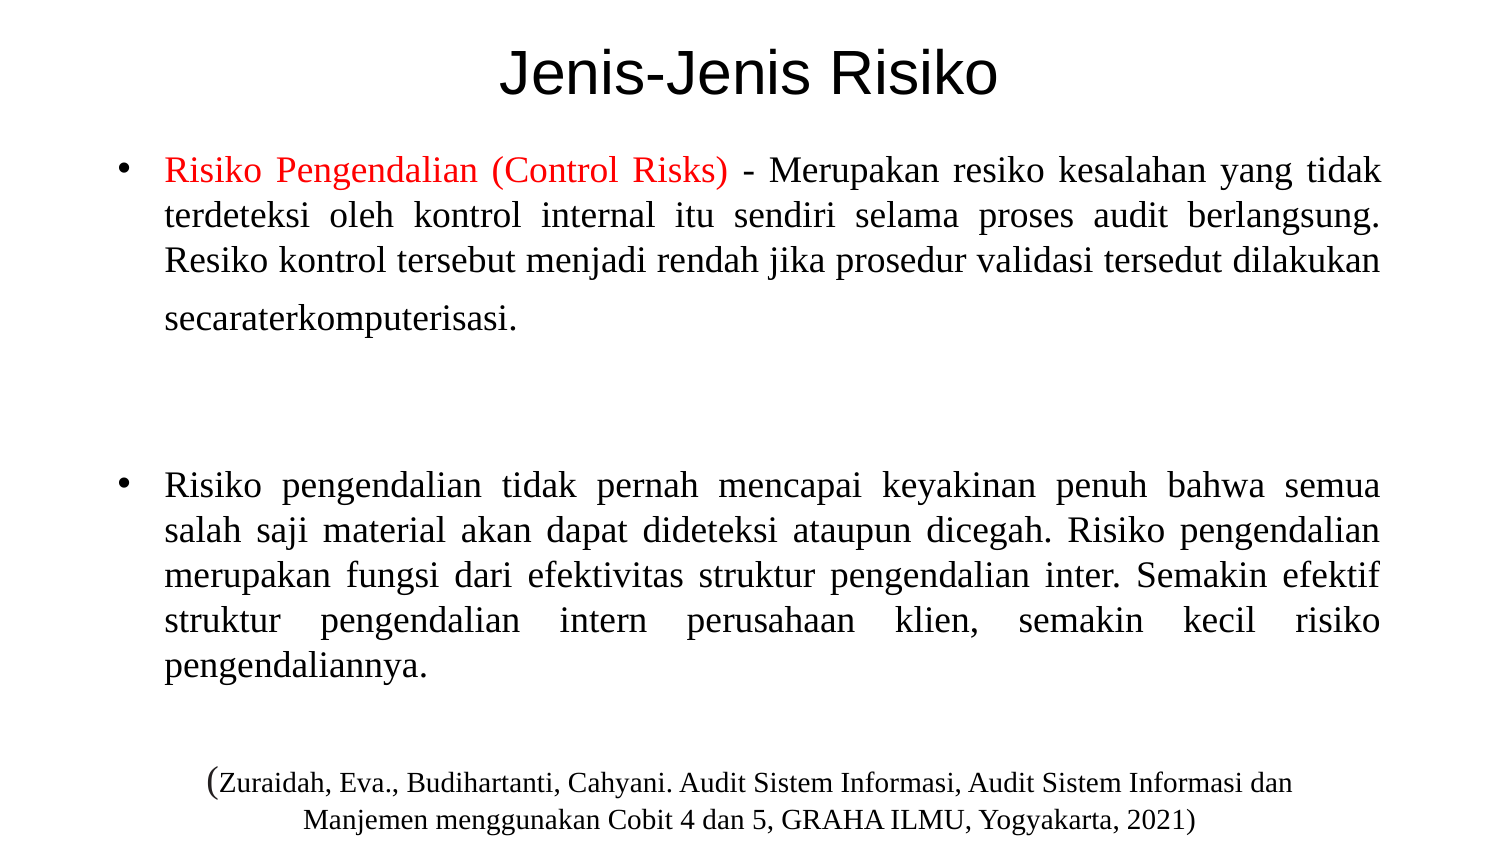

# Jenis-Jenis Risiko
Risiko Pengendalian (Control Risks) - Merupakan resiko kesalahan yang tidak terdeteksi oleh kontrol internal itu sendiri selama proses audit berlangsung.
Resiko kontrol tersebut menjadi rendah jika prosedur validasi tersedut dilakukan
secaraterkomputerisasi.

Risiko pengendalian tidak pernah mencapai keyakinan penuh bahwa semua
salah saji material akan dapat dideteksi ataupun dicegah. Risiko pengendalian
merupakan fungsi dari efektivitas struktur pengendalian inter. Semakin efektif
struktur pengendalian intern perusahaan klien, semakin kecil risiko pengendaliannya.
(Zuraidah, Eva., Budihartanti, Cahyani. Audit Sistem Informasi, Audit Sistem Informasi dan Manjemen menggunakan Cobit 4 dan 5, GRAHA ILMU, Yogyakarta, 2021)